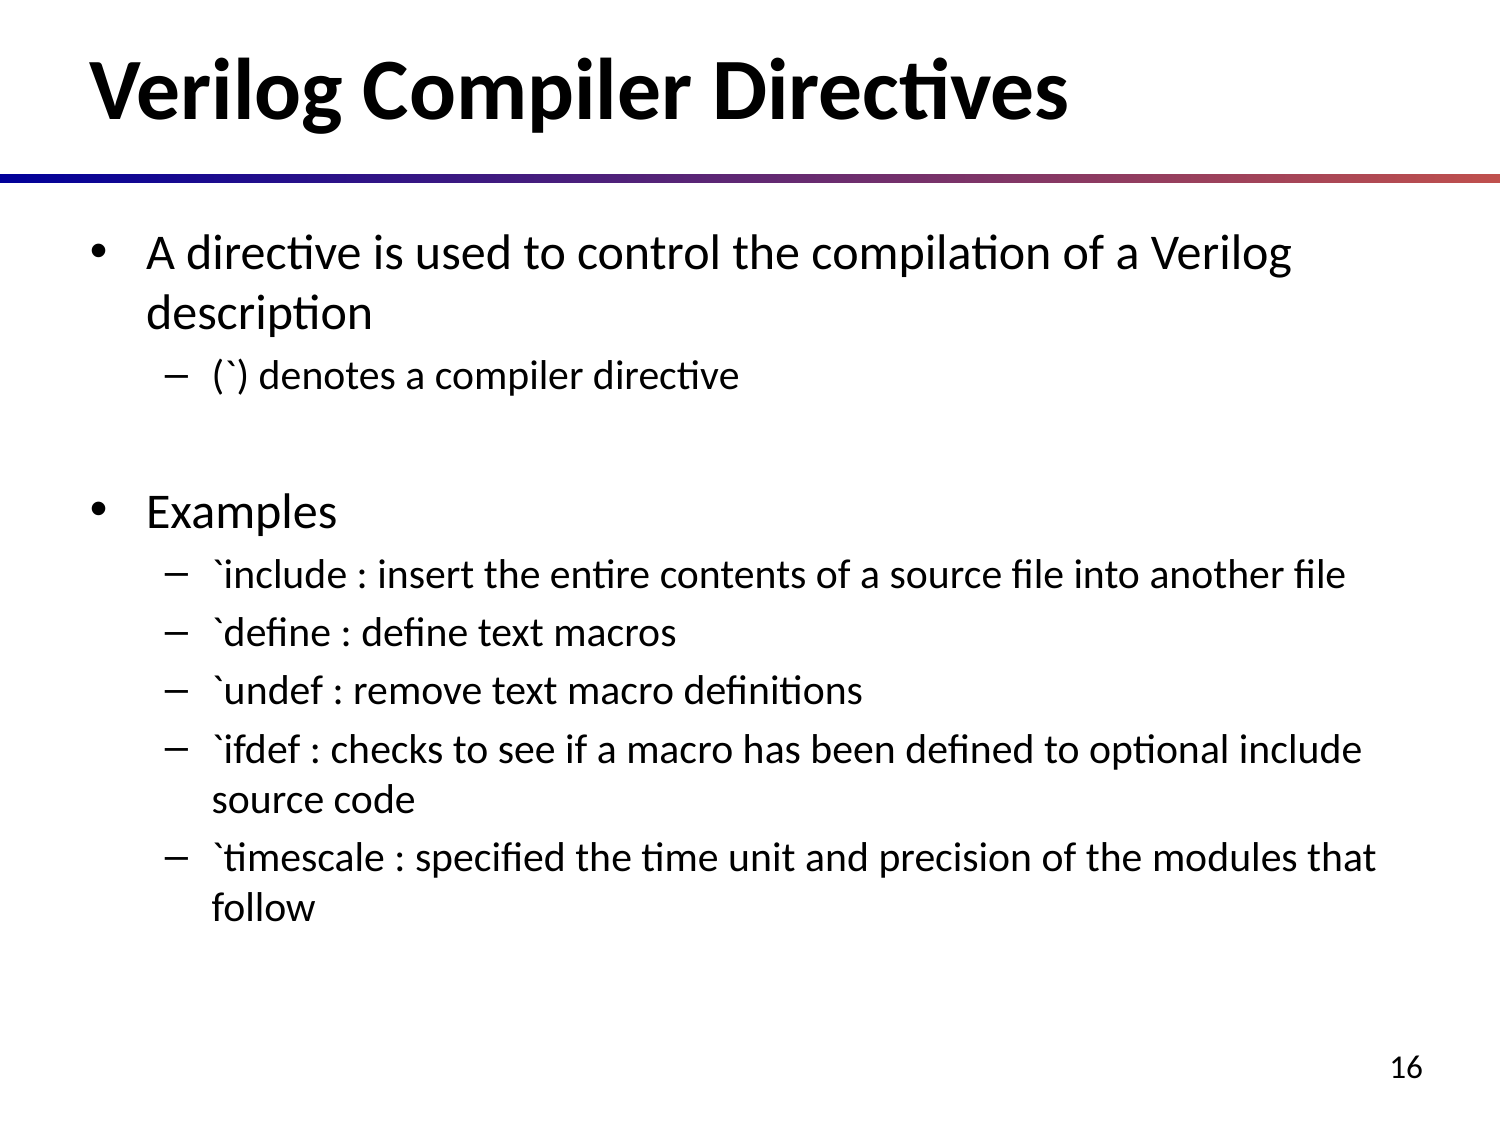

# Verilog Compiler Directives
A directive is used to control the compilation of a Verilog description
(`) denotes a compiler directive

Examples
`include : insert the entire contents of a source file into another file
`define : define text macros
`undef : remove text macro definitions
`ifdef : checks to see if a macro has been defined to optional include source code
`timescale : specified the time unit and precision of the modules that follow